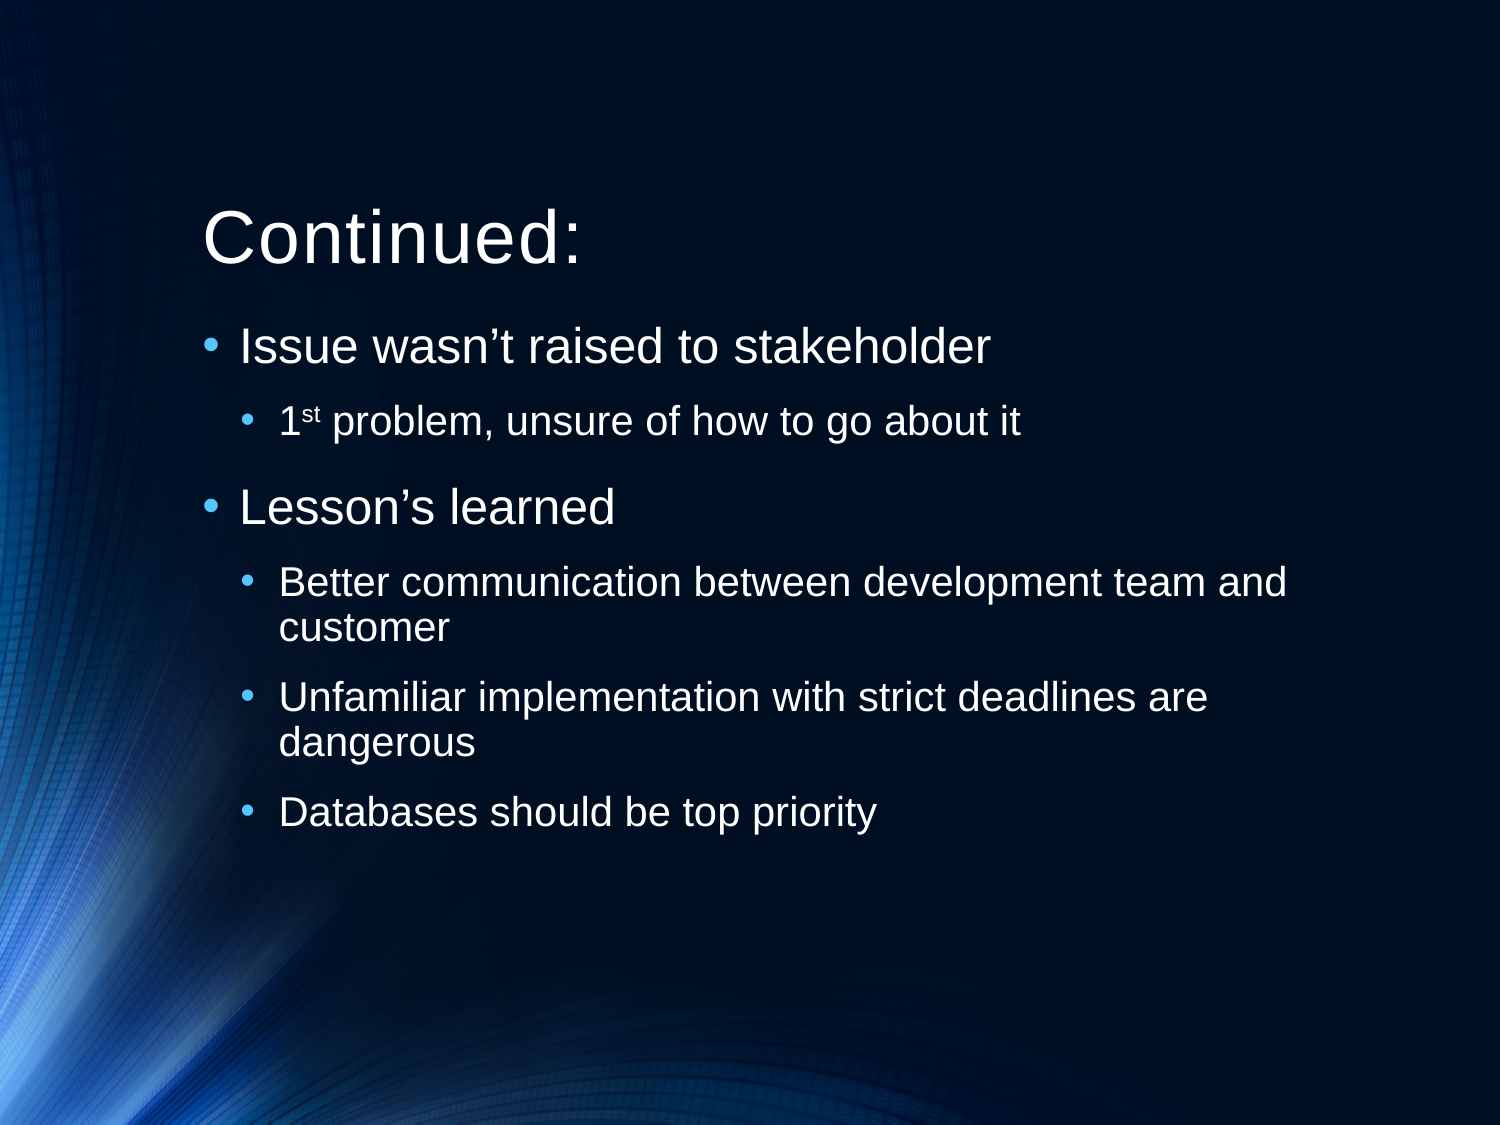

# Continued:
Issue wasn’t raised to stakeholder
1st problem, unsure of how to go about it
Lesson’s learned
Better communication between development team and customer
Unfamiliar implementation with strict deadlines are dangerous
Databases should be top priority